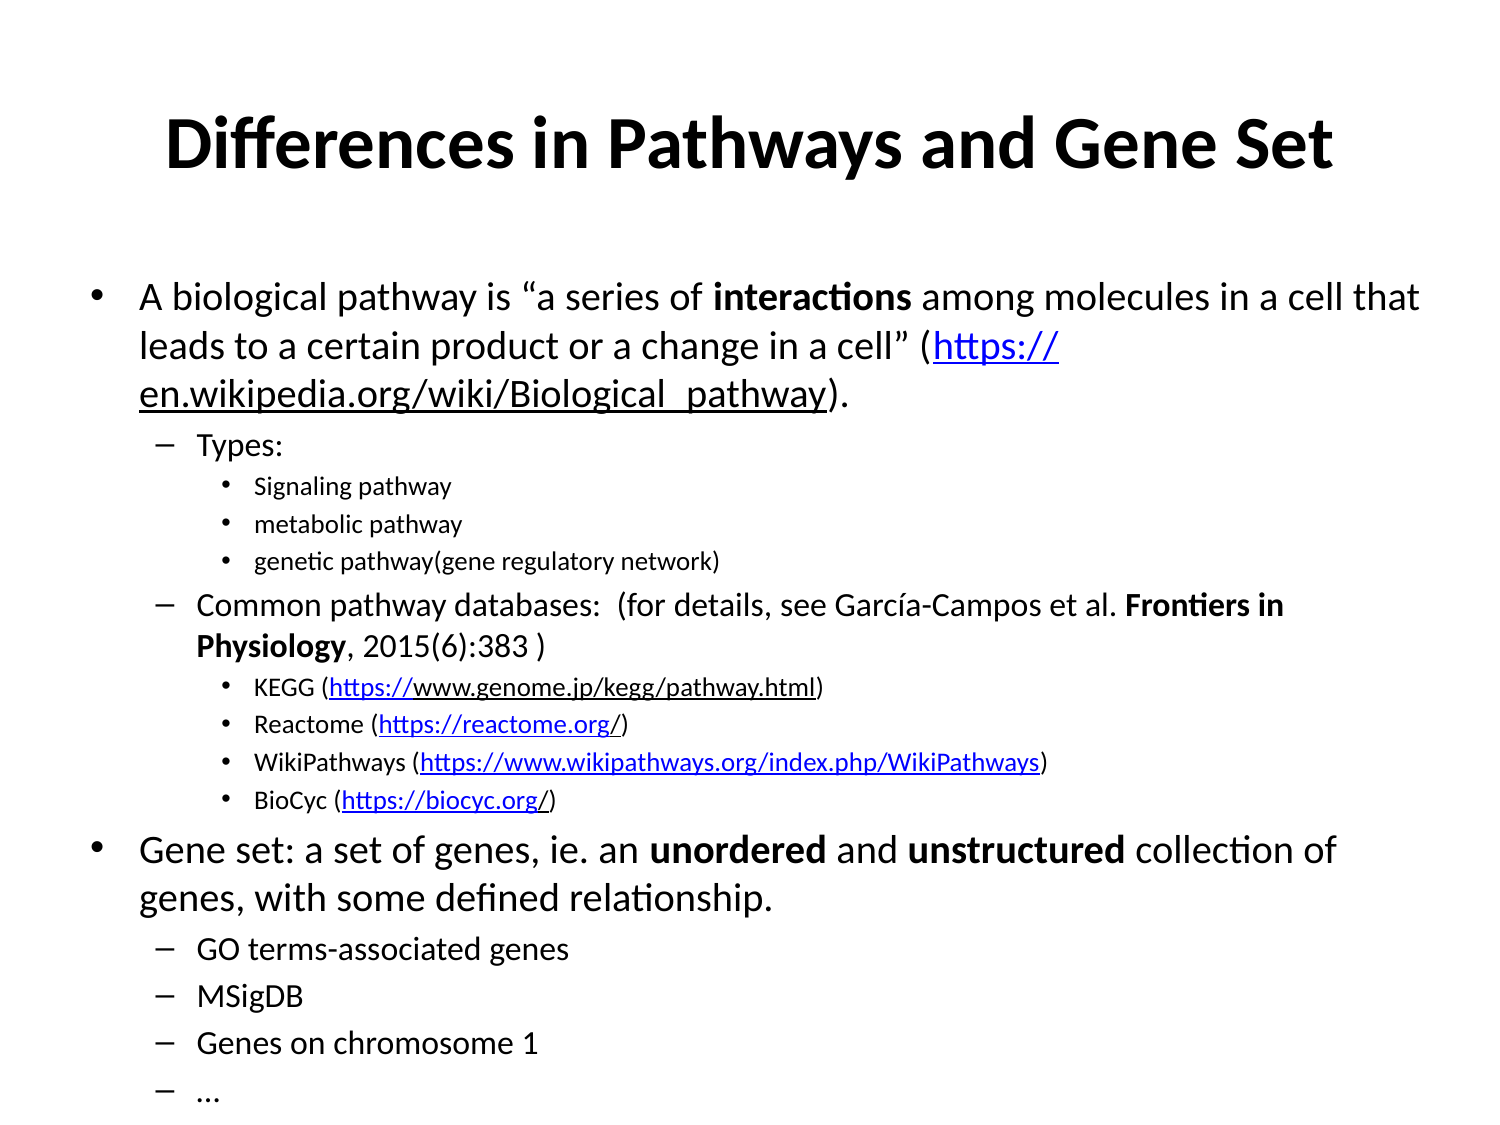

# Differences in Pathways and Gene Set
A biological pathway is “a series of interactions among molecules in a cell that leads to a certain product or a change in a cell” (https://en.wikipedia.org/wiki/Biological_pathway).
Types:
Signaling pathway
metabolic pathway
genetic pathway(gene regulatory network)
Common pathway databases:  (for details, see García-Campos et al. Frontiers in Physiology, 2015(6):383 )
KEGG (https://www.genome.jp/kegg/pathway.html)
Reactome (https://reactome.org/)
WikiPathways (https://www.wikipathways.org/index.php/WikiPathways)
BioCyc (https://biocyc.org/)
Gene set: a set of genes, ie. an unordered and unstructured collection of genes, with some defined relationship.
GO terms-associated genes
MSigDB
Genes on chromosome 1
…